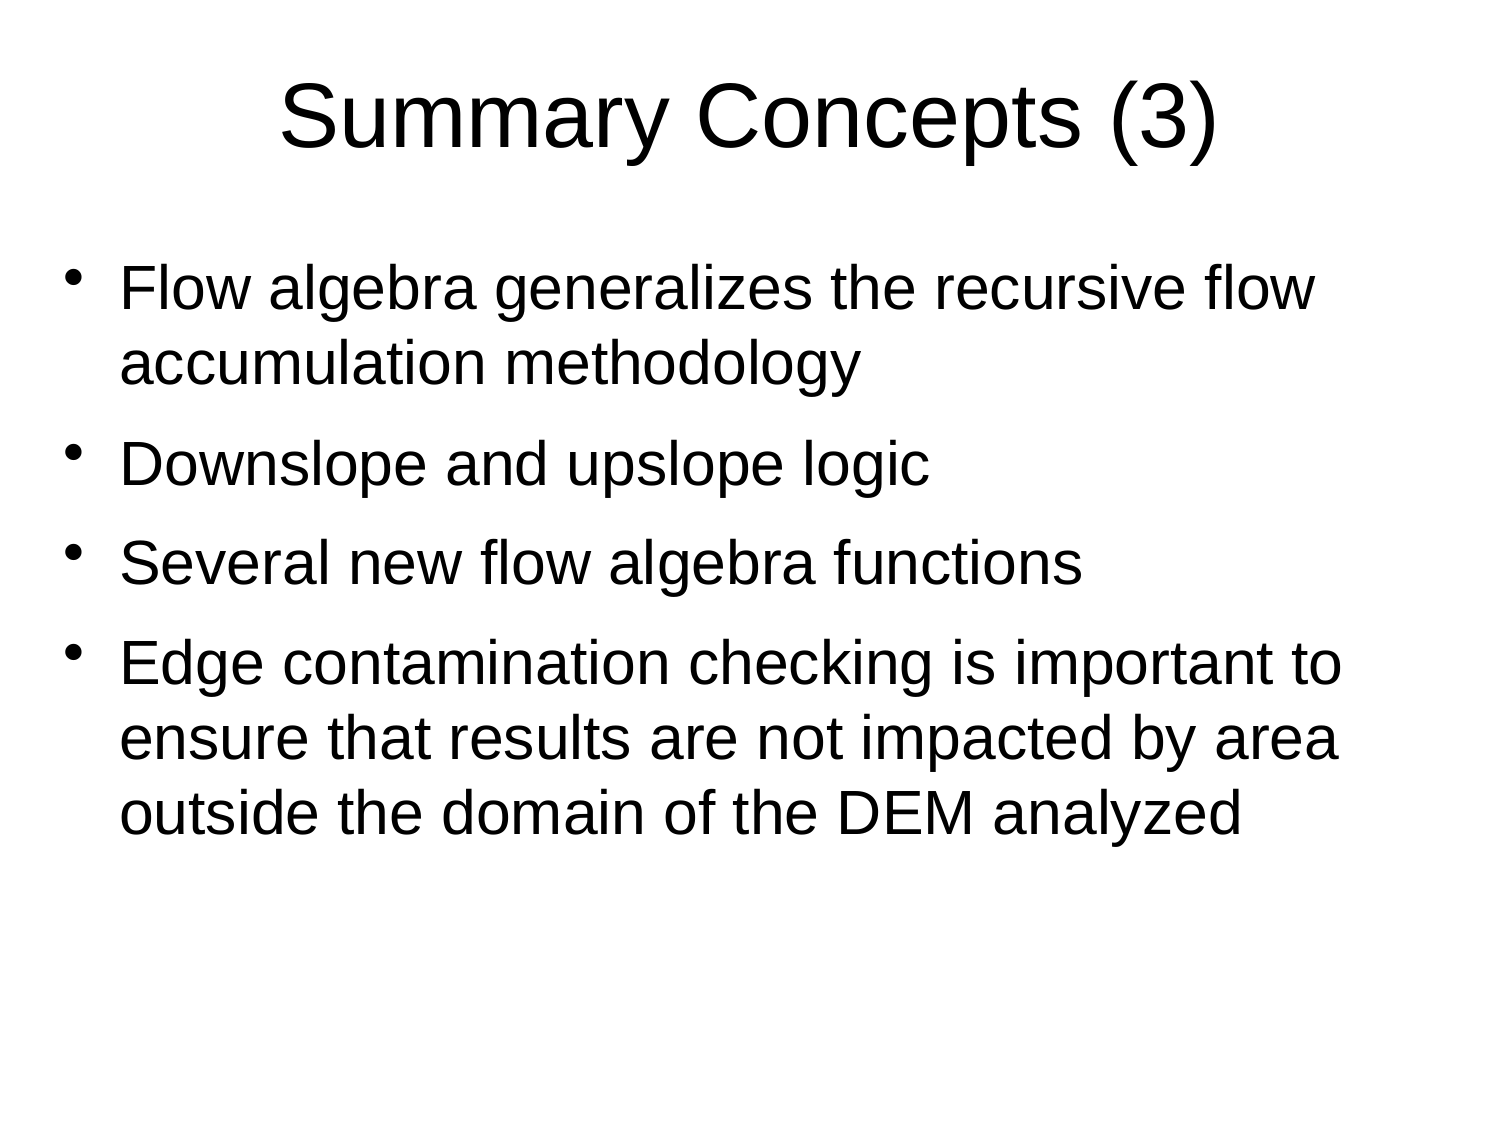

# Summary Concepts (3)
Flow algebra generalizes the recursive flow accumulation methodology
Downslope and upslope logic
Several new flow algebra functions
Edge contamination checking is important to ensure that results are not impacted by area outside the domain of the DEM analyzed